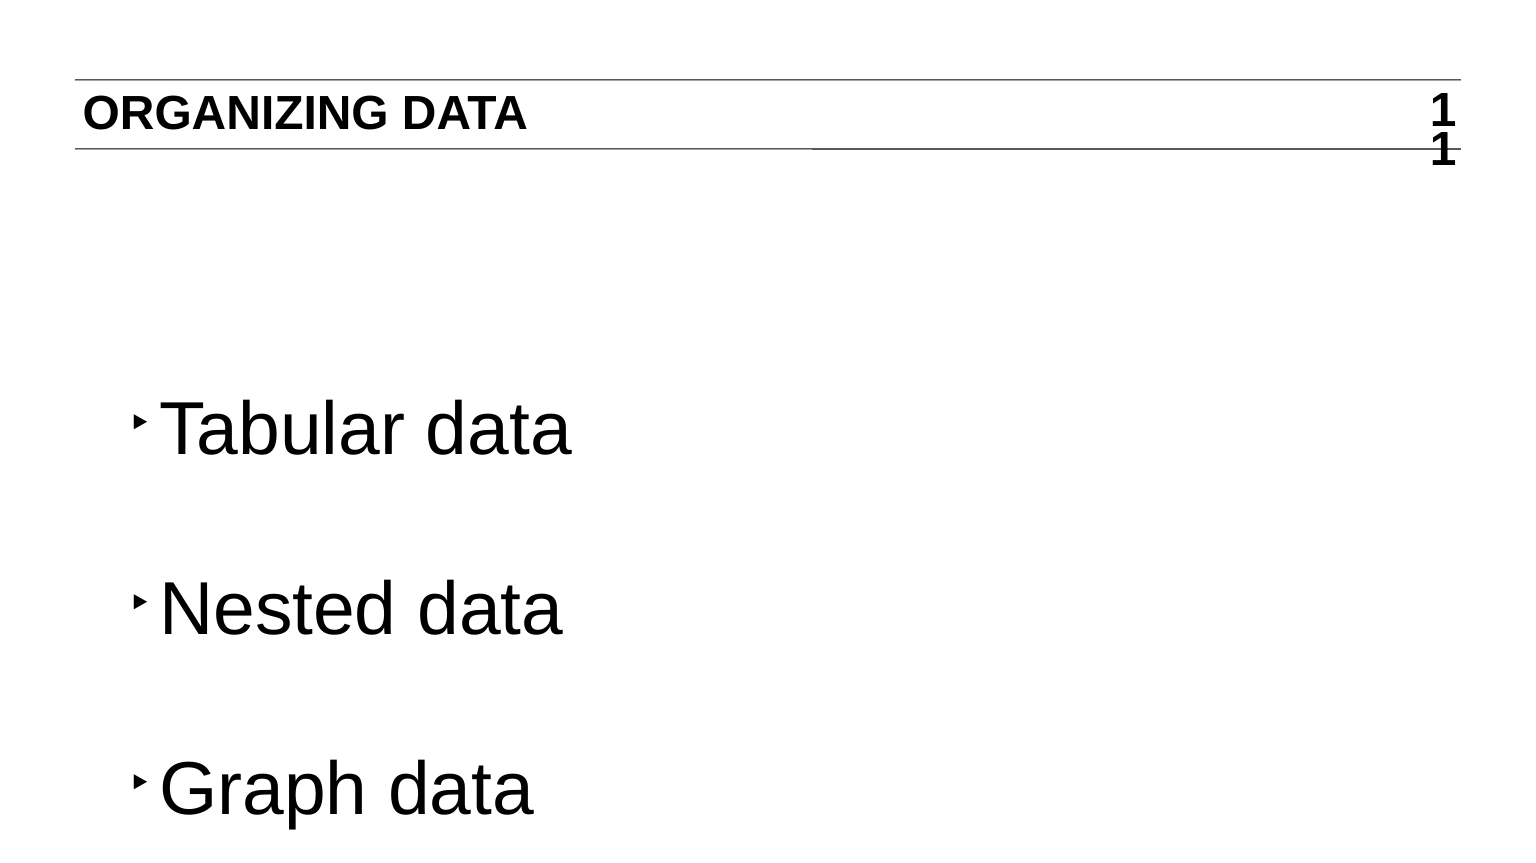

Organizing Data
11

Tabular data

Nested data

Graph data